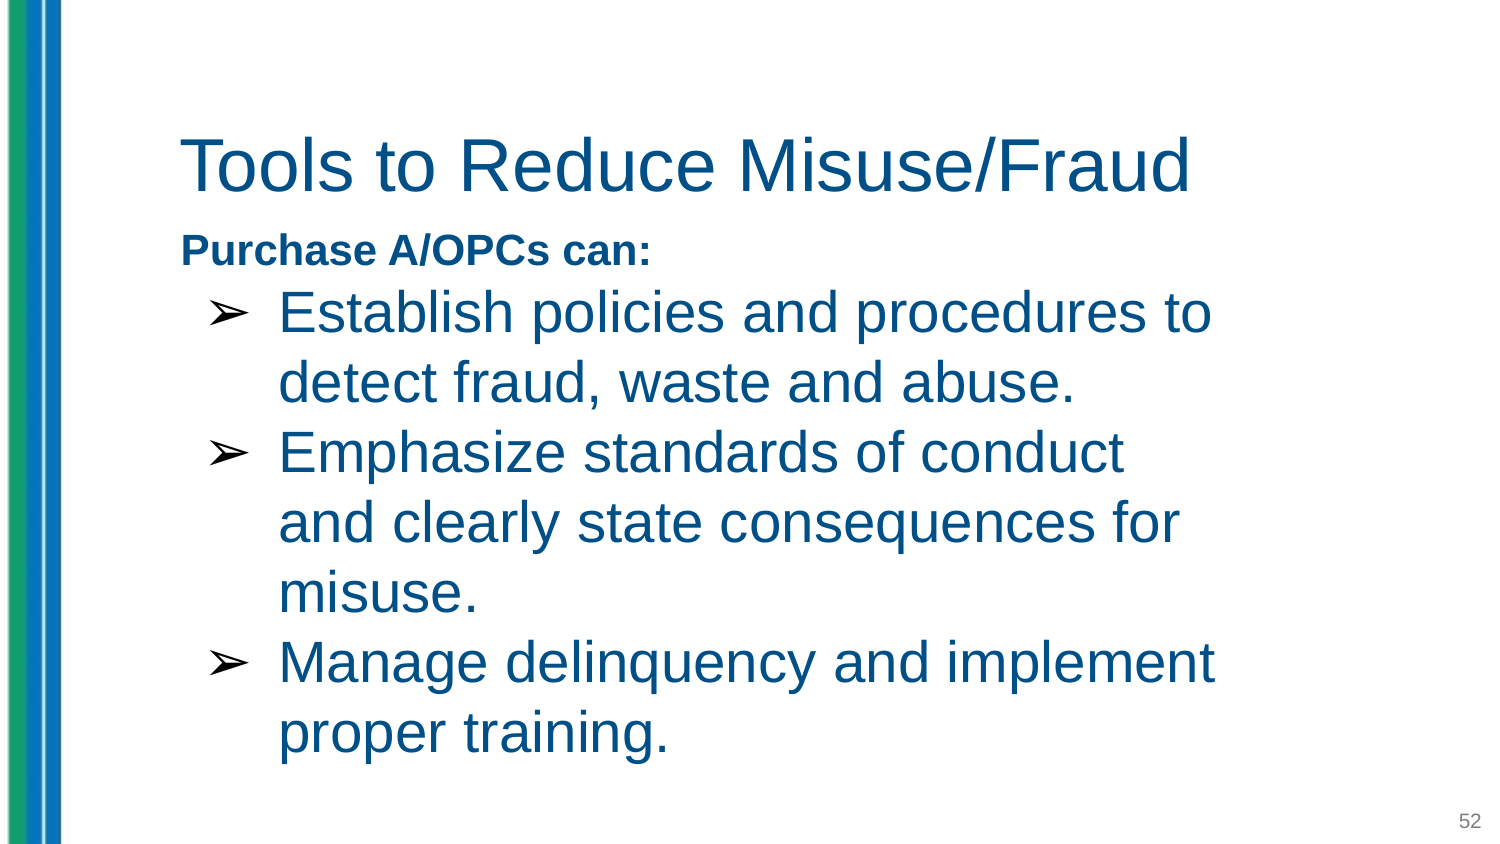

# Tools to Reduce Misuse/Fraud
Purchase A/OPCs can:
Establish policies and procedures to detect fraud, waste and abuse.
Emphasize standards of conduct and clearly state consequences for misuse.
Manage delinquency and implement proper training.